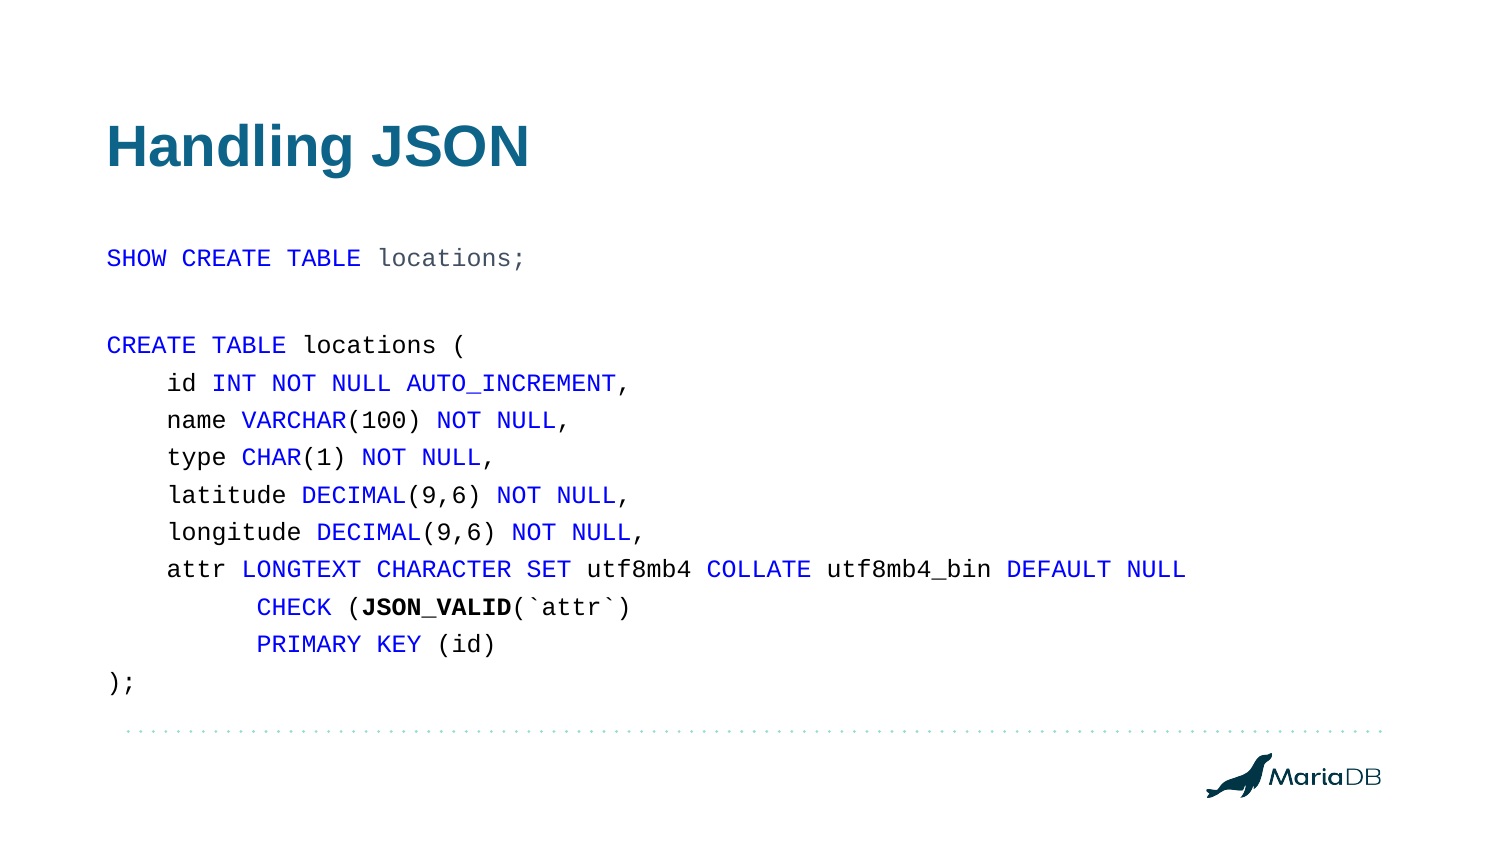

# Handling JSON
SHOW CREATE TABLE locations;
CREATE TABLE locations (
    id INT NOT NULL AUTO_INCREMENT,
    name VARCHAR(100) NOT NULL,
    type CHAR(1) NOT NULL,
    latitude DECIMAL(9,6) NOT NULL,
    longitude DECIMAL(9,6) NOT NULL,
    attr LONGTEXT CHARACTER SET utf8mb4 COLLATE utf8mb4_bin DEFAULT NULL
CHECK (JSON_VALID(`attr`)
 	PRIMARY KEY (id)
);